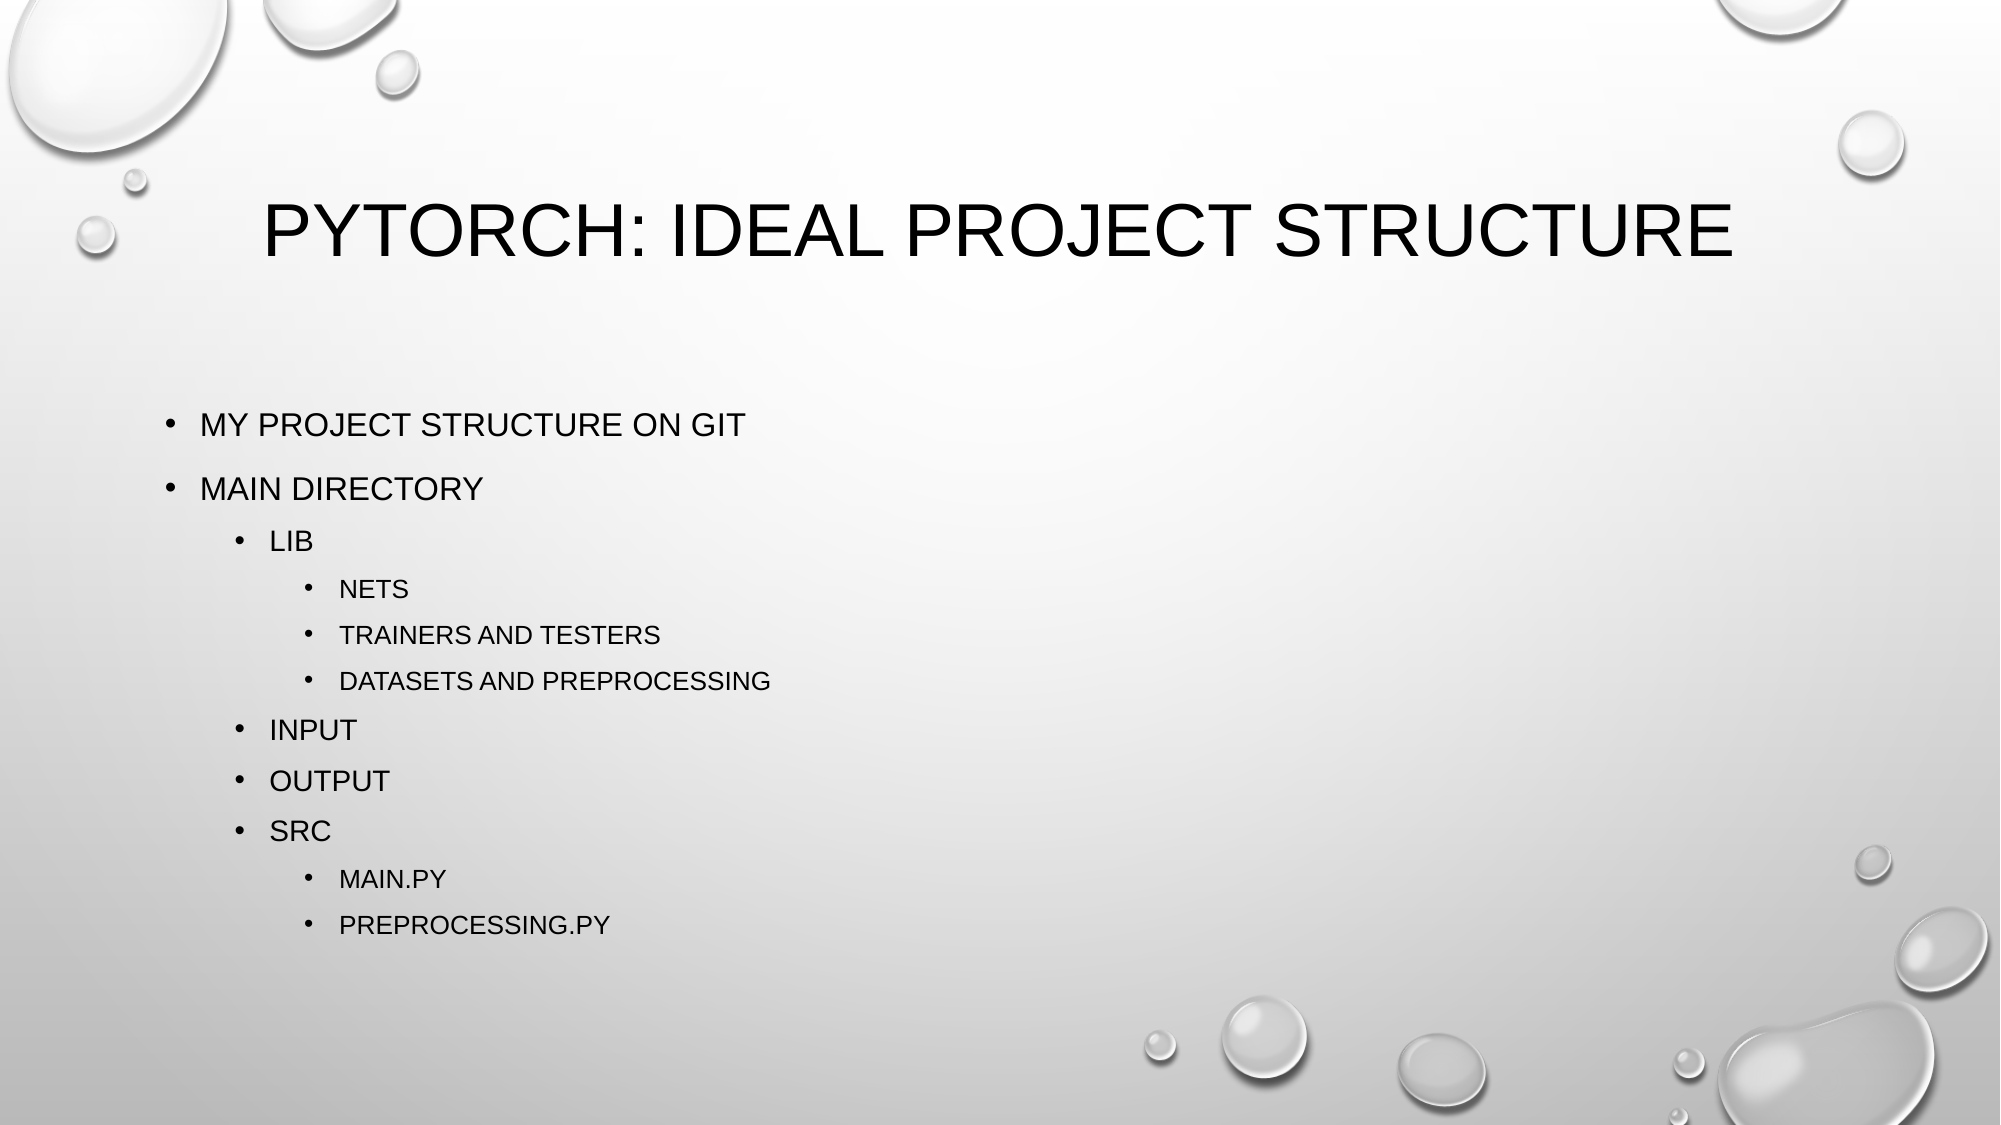

# Pytorch: ideal Project structure
My Project structure on git
Main directory
Lib
Nets
Trainers and testers
Datasets and preprocessing
Input
Output
Src
Main.py
Preprocessing.py